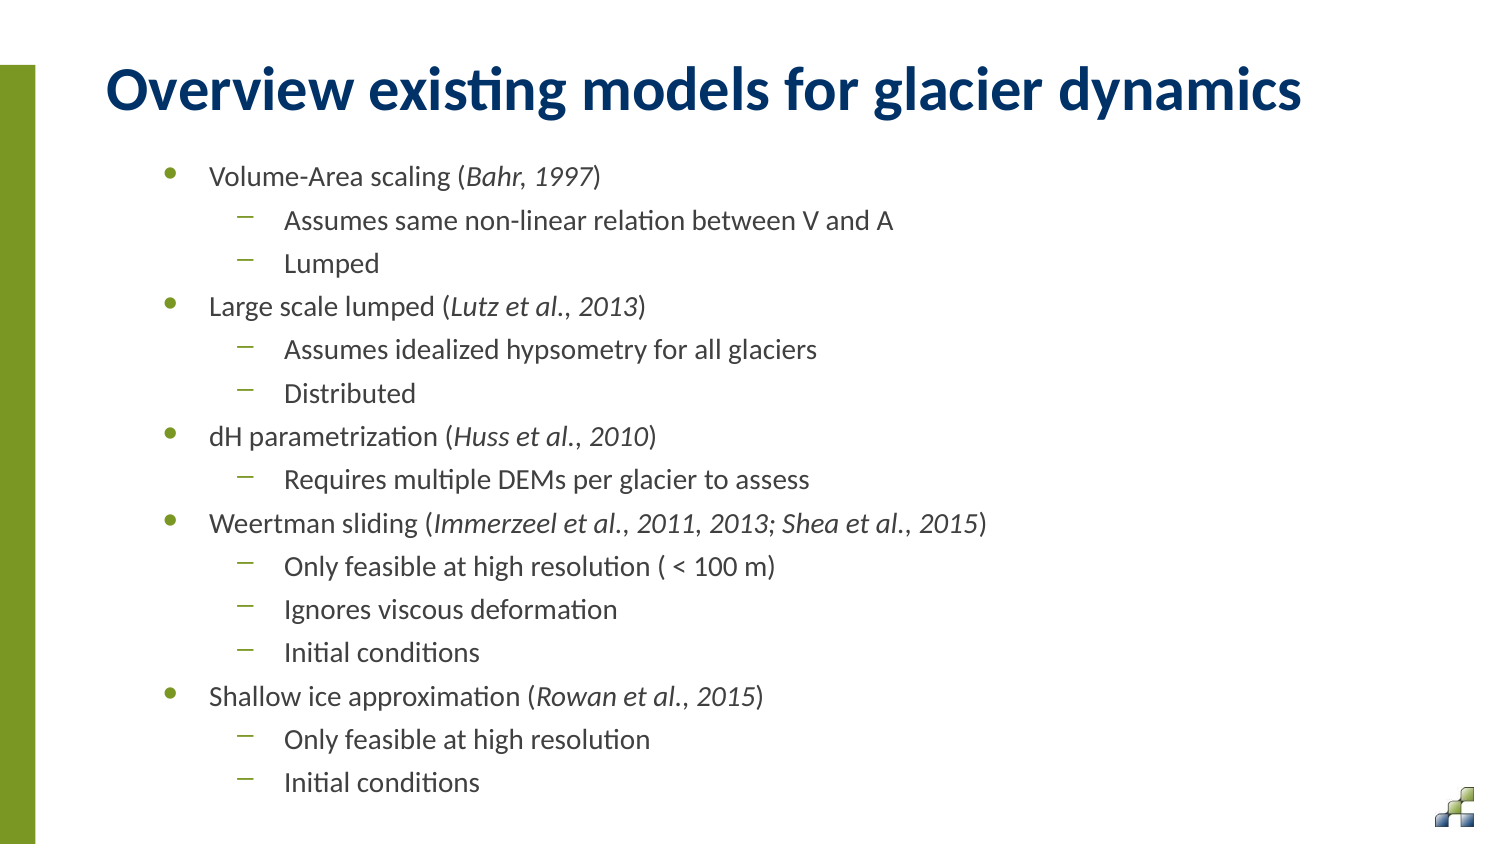

# Overview existing models for glacier dynamics
Volume-Area scaling (Bahr, 1997)
Assumes same non-linear relation between V and A
Lumped
Large scale lumped (Lutz et al., 2013)
Assumes idealized hypsometry for all glaciers
Distributed
dH parametrization (Huss et al., 2010)
Requires multiple DEMs per glacier to assess
Weertman sliding (Immerzeel et al., 2011, 2013; Shea et al., 2015)
Only feasible at high resolution ( < 100 m)
Ignores viscous deformation
Initial conditions
Shallow ice approximation (Rowan et al., 2015)
Only feasible at high resolution
Initial conditions